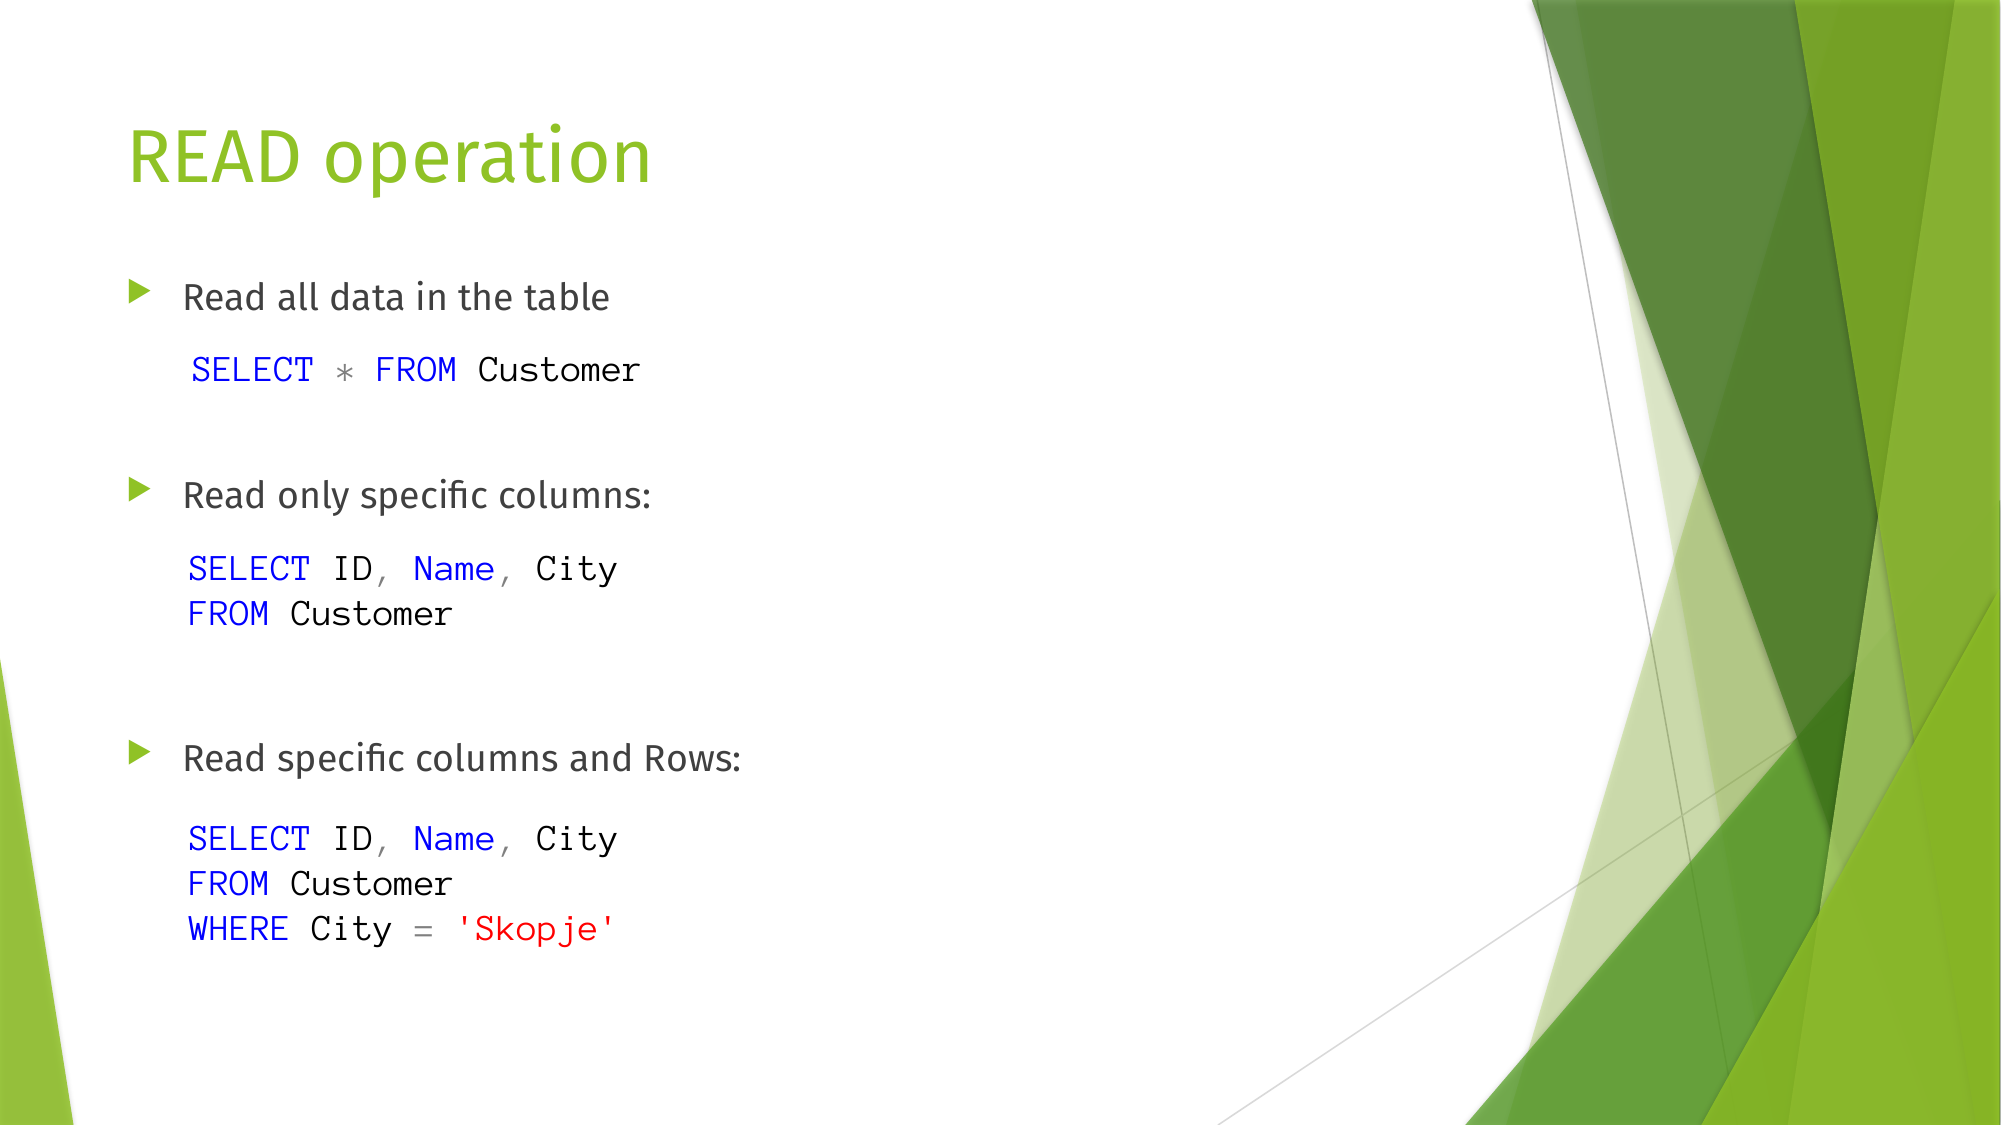

# READ operation
Read all data in the table

Read only specific columns:

Read specific columns and Rows:

SELECT * FROM Customer
SELECT ID, Name, City
FROM Customer
SELECT ID, Name, City
FROM Customer
WHERE City = 'Skopje'